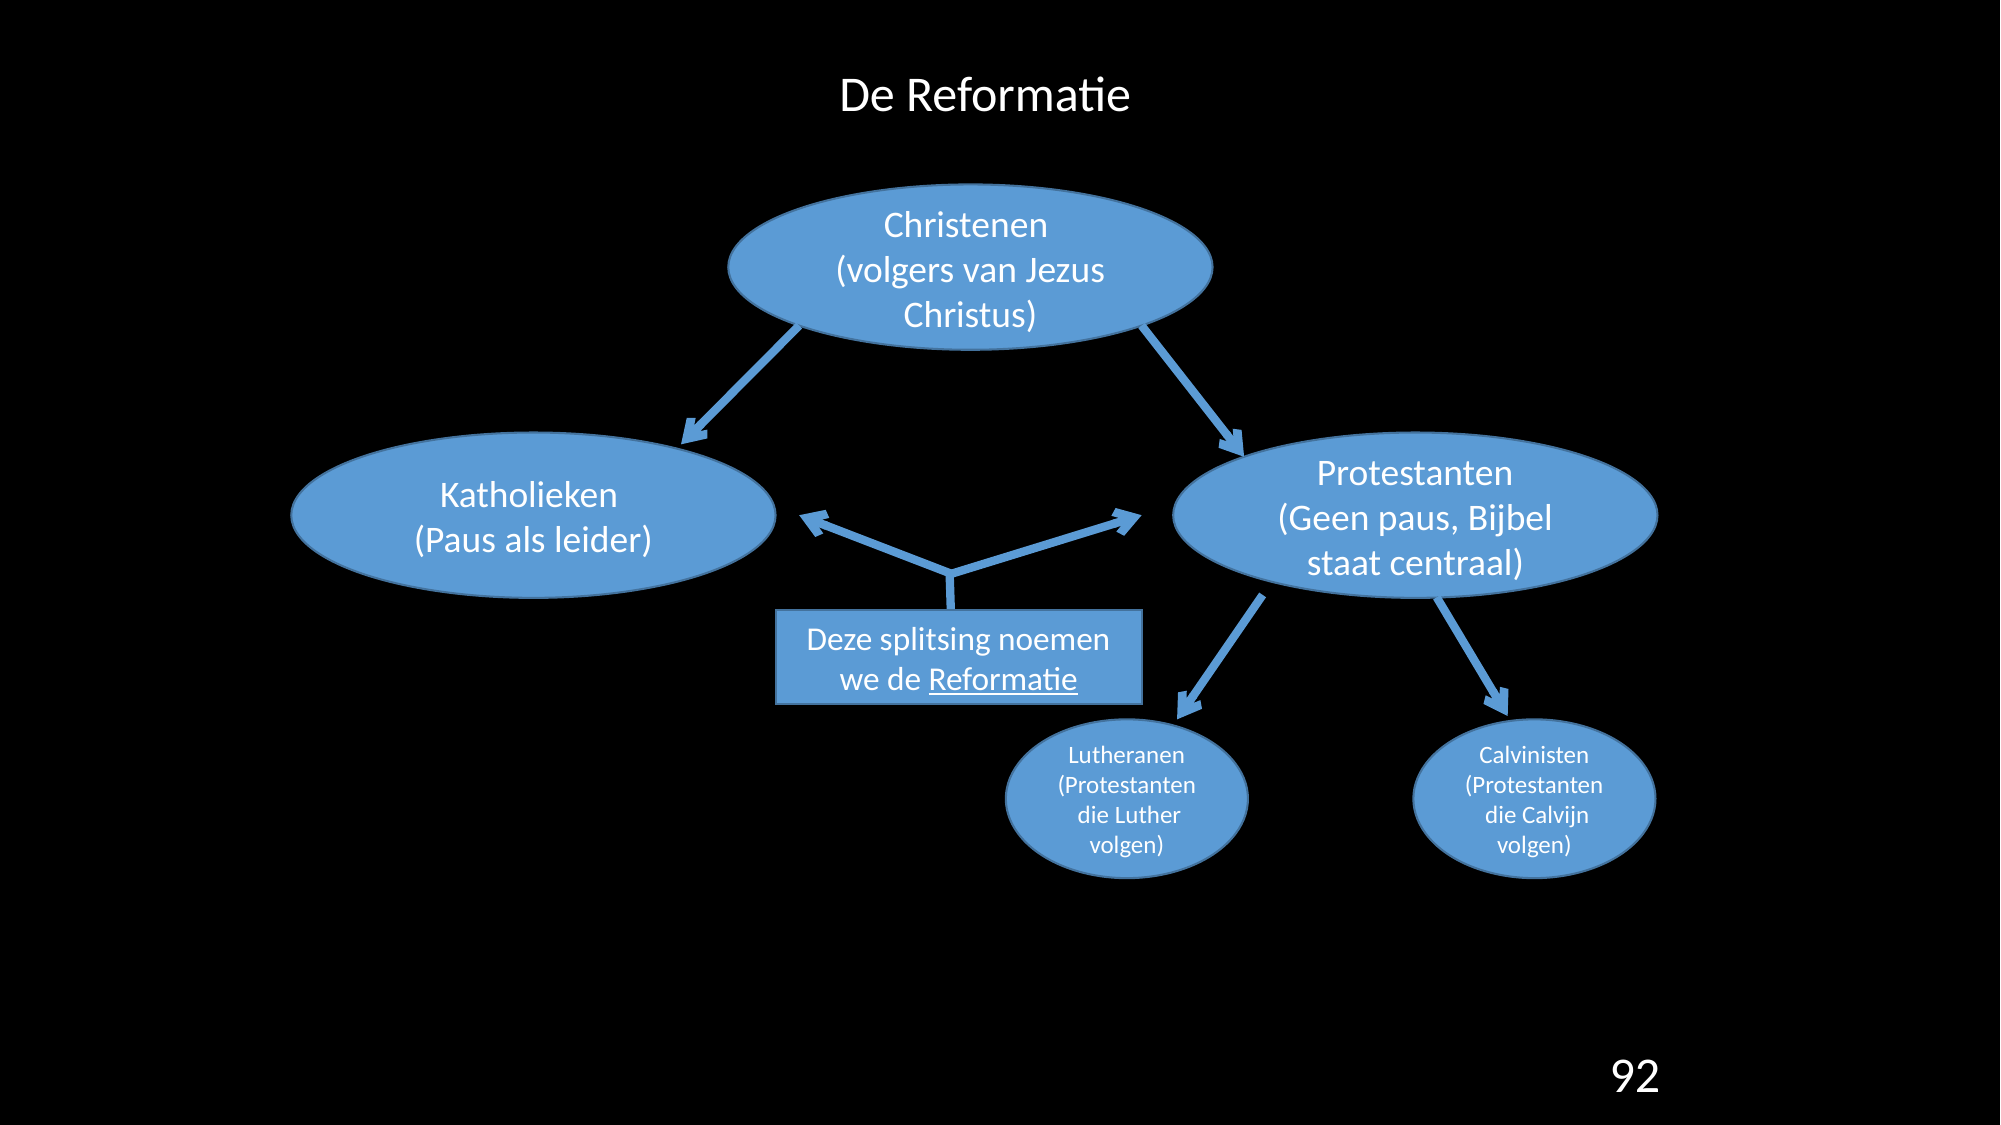

De Reformatie
Christenen
(volgers van Jezus Christus)
Katholieken
(Paus als leider)
Protestanten
(Geen paus, Bijbel staat centraal)
Deze splitsing noemen we de Reformatie
Lutheranen
(Protestanten  die Luther volgen)
Calvinisten
(Protestanten  die Calvijn volgen)
92